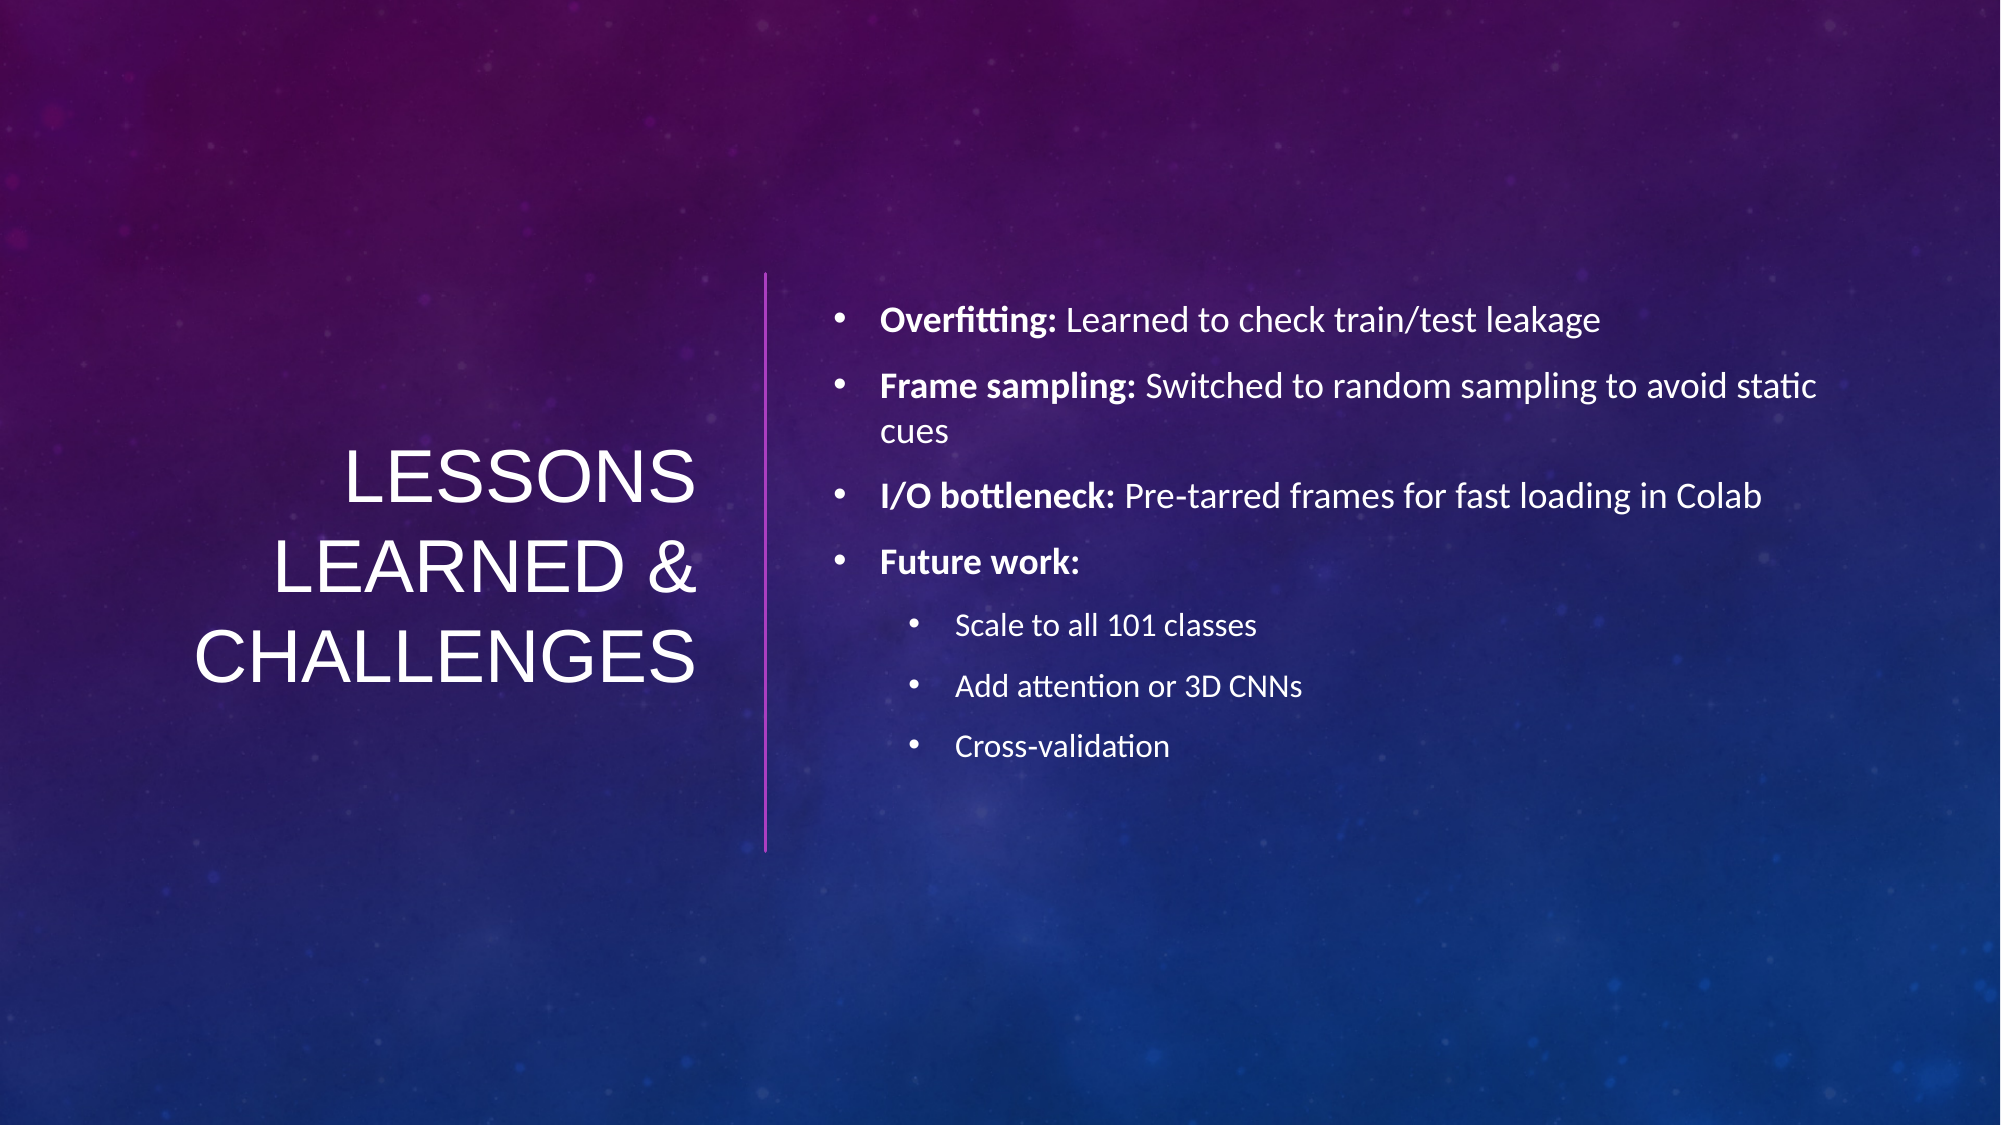

# Lessons Learned & Challenges
Overfitting: Learned to check train/test leakage
Frame sampling: Switched to random sampling to avoid static cues
I/O bottleneck: Pre‑tarred frames for fast loading in Colab
Future work:
Scale to all 101 classes
Add attention or 3D CNNs
Cross‐validation